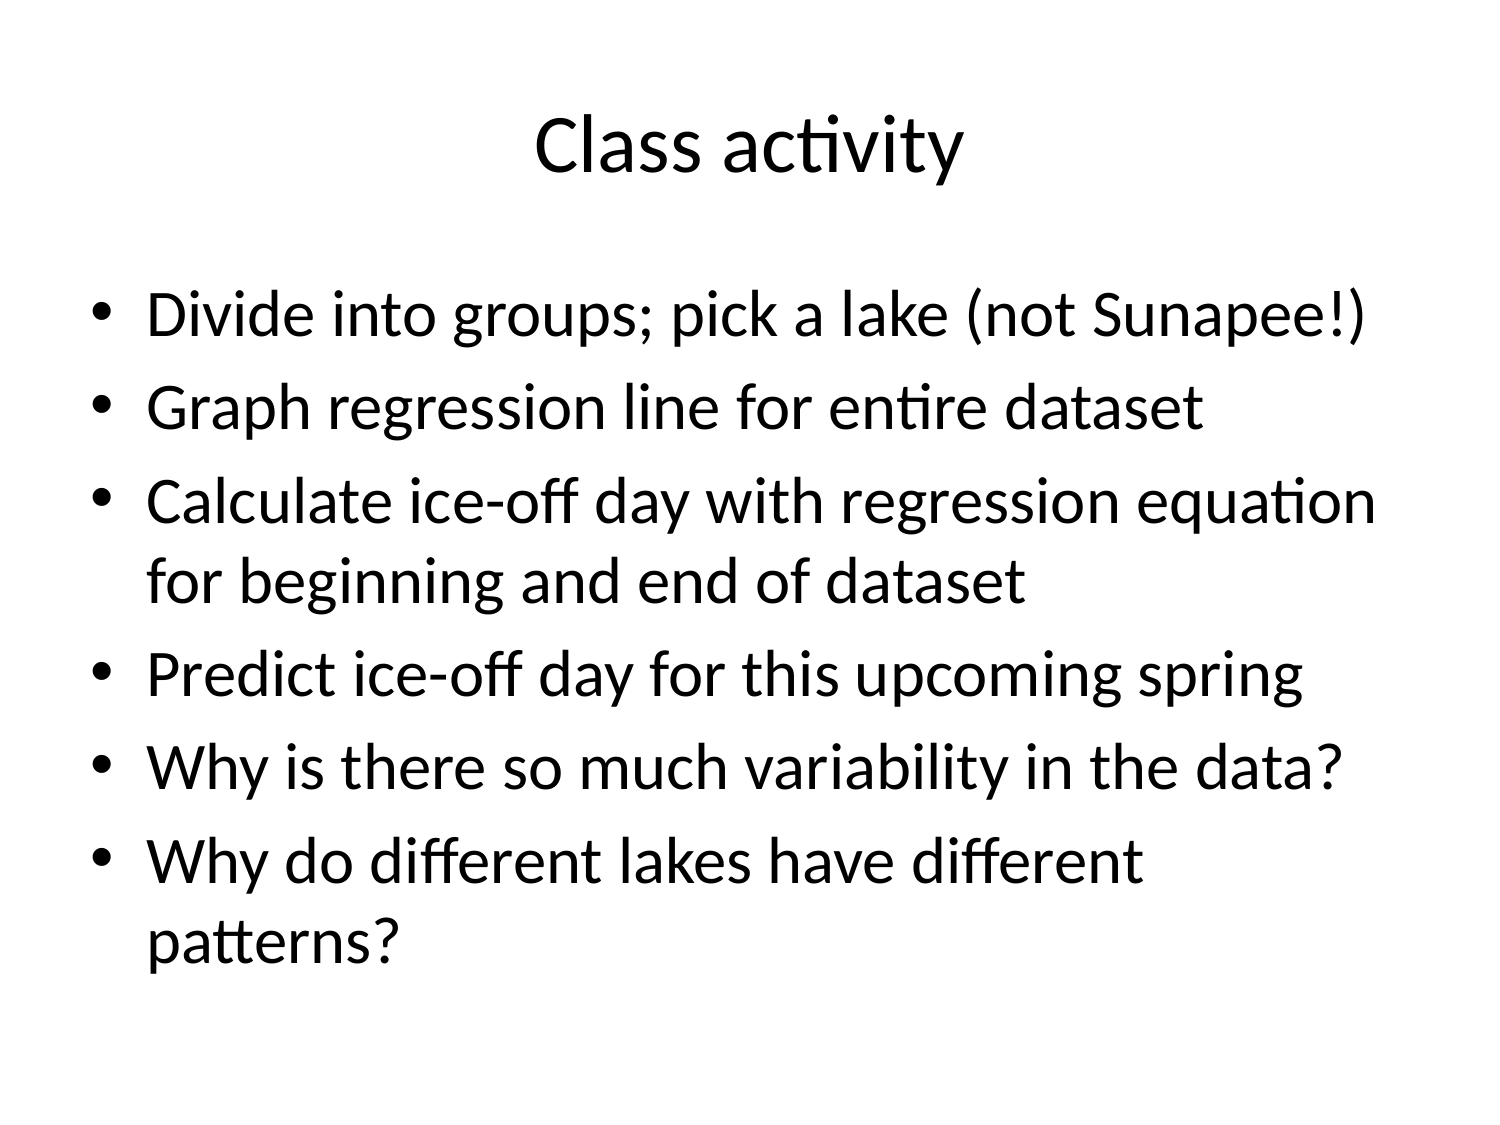

# Class activity
Divide into groups; pick a lake (not Sunapee!)
Graph regression line for entire dataset
Calculate ice-off day with regression equation for beginning and end of dataset
Predict ice-off day for this upcoming spring
Why is there so much variability in the data?
Why do different lakes have different patterns?